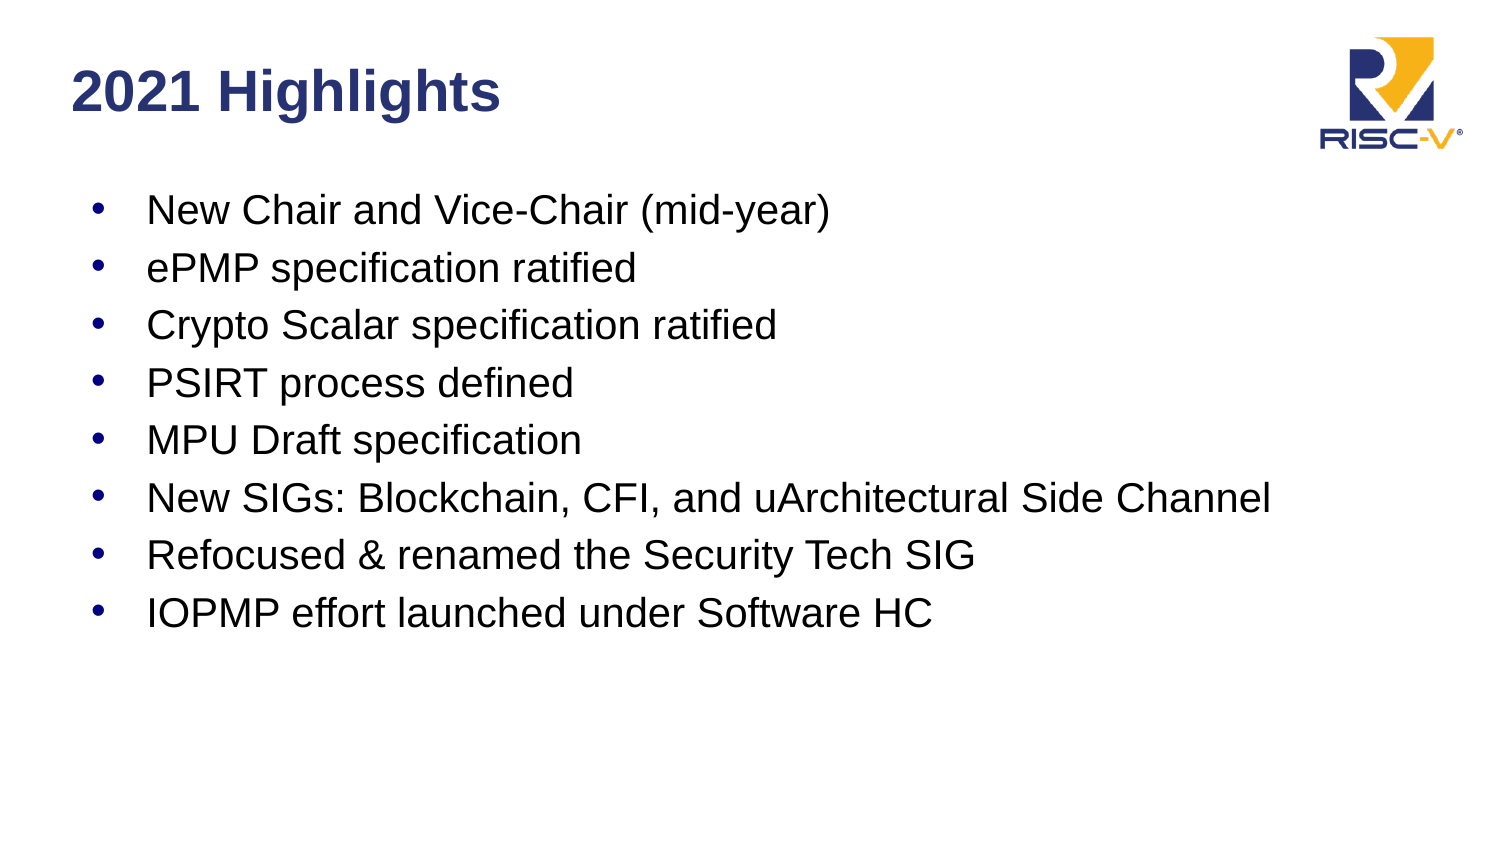

# 2021 Highlights
New Chair and Vice-Chair (mid-year)
ePMP specification ratified
Crypto Scalar specification ratified
PSIRT process defined
MPU Draft specification
New SIGs: Blockchain, CFI, and uArchitectural Side Channel
Refocused & renamed the Security Tech SIG
IOPMP effort launched under Software HC